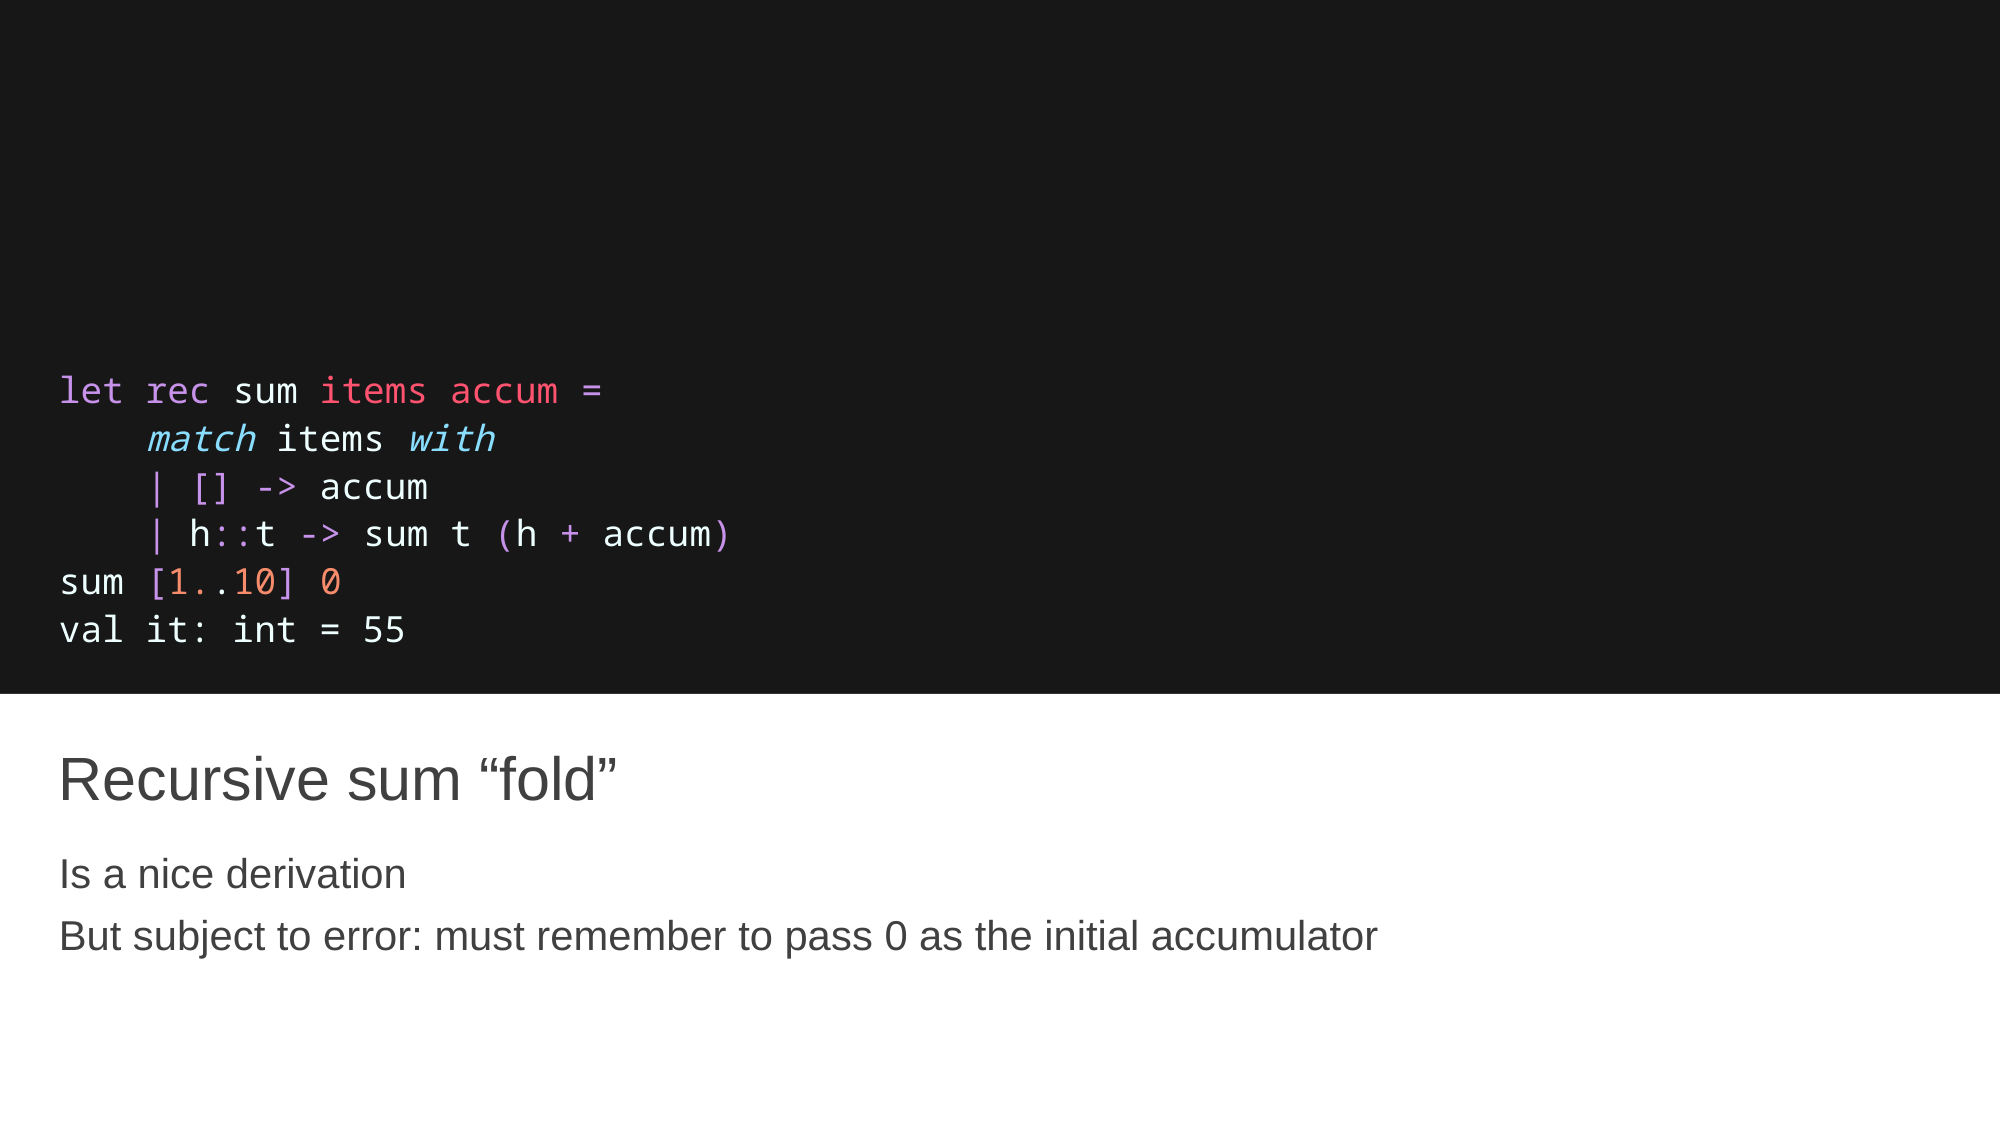

let rec sum items accum =
    match items with
    | [] -> accum
    | h::t -> sum t (h + accum)
sum [1..10] 0
val it: int = 55
# Recursive sum “fold”
Is a nice derivation
But subject to error: must remember to pass 0 as the initial accumulator